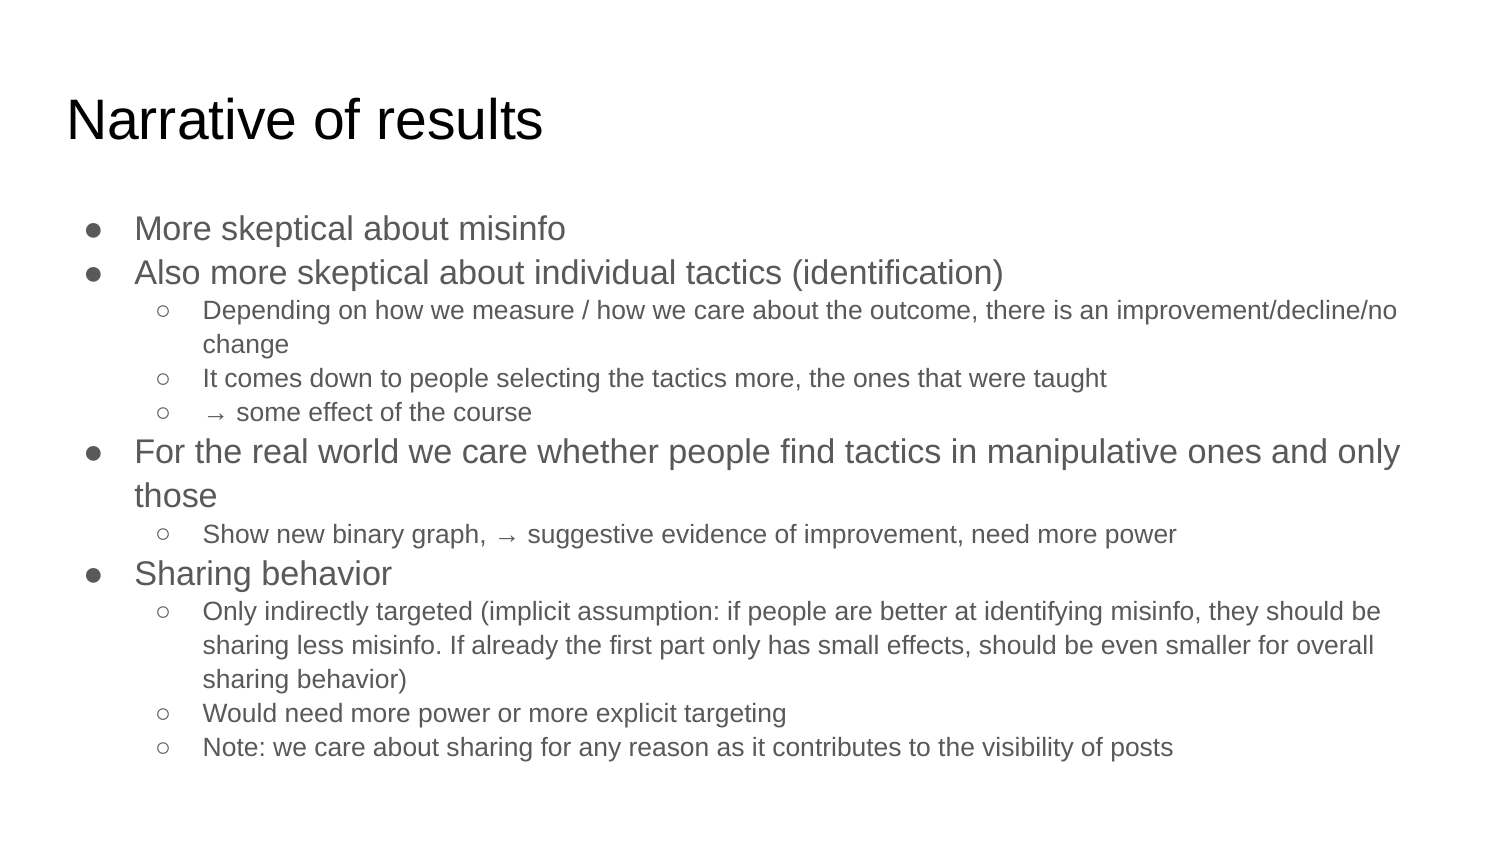

# Narrative of results
More skeptical about misinfo
Also more skeptical about individual tactics (identification)
Depending on how we measure / how we care about the outcome, there is an improvement/decline/no change
It comes down to people selecting the tactics more, the ones that were taught
→ some effect of the course
For the real world we care whether people find tactics in manipulative ones and only those
Show new binary graph, → suggestive evidence of improvement, need more power
Sharing behavior
Only indirectly targeted (implicit assumption: if people are better at identifying misinfo, they should be sharing less misinfo. If already the first part only has small effects, should be even smaller for overall sharing behavior)
Would need more power or more explicit targeting
Note: we care about sharing for any reason as it contributes to the visibility of posts